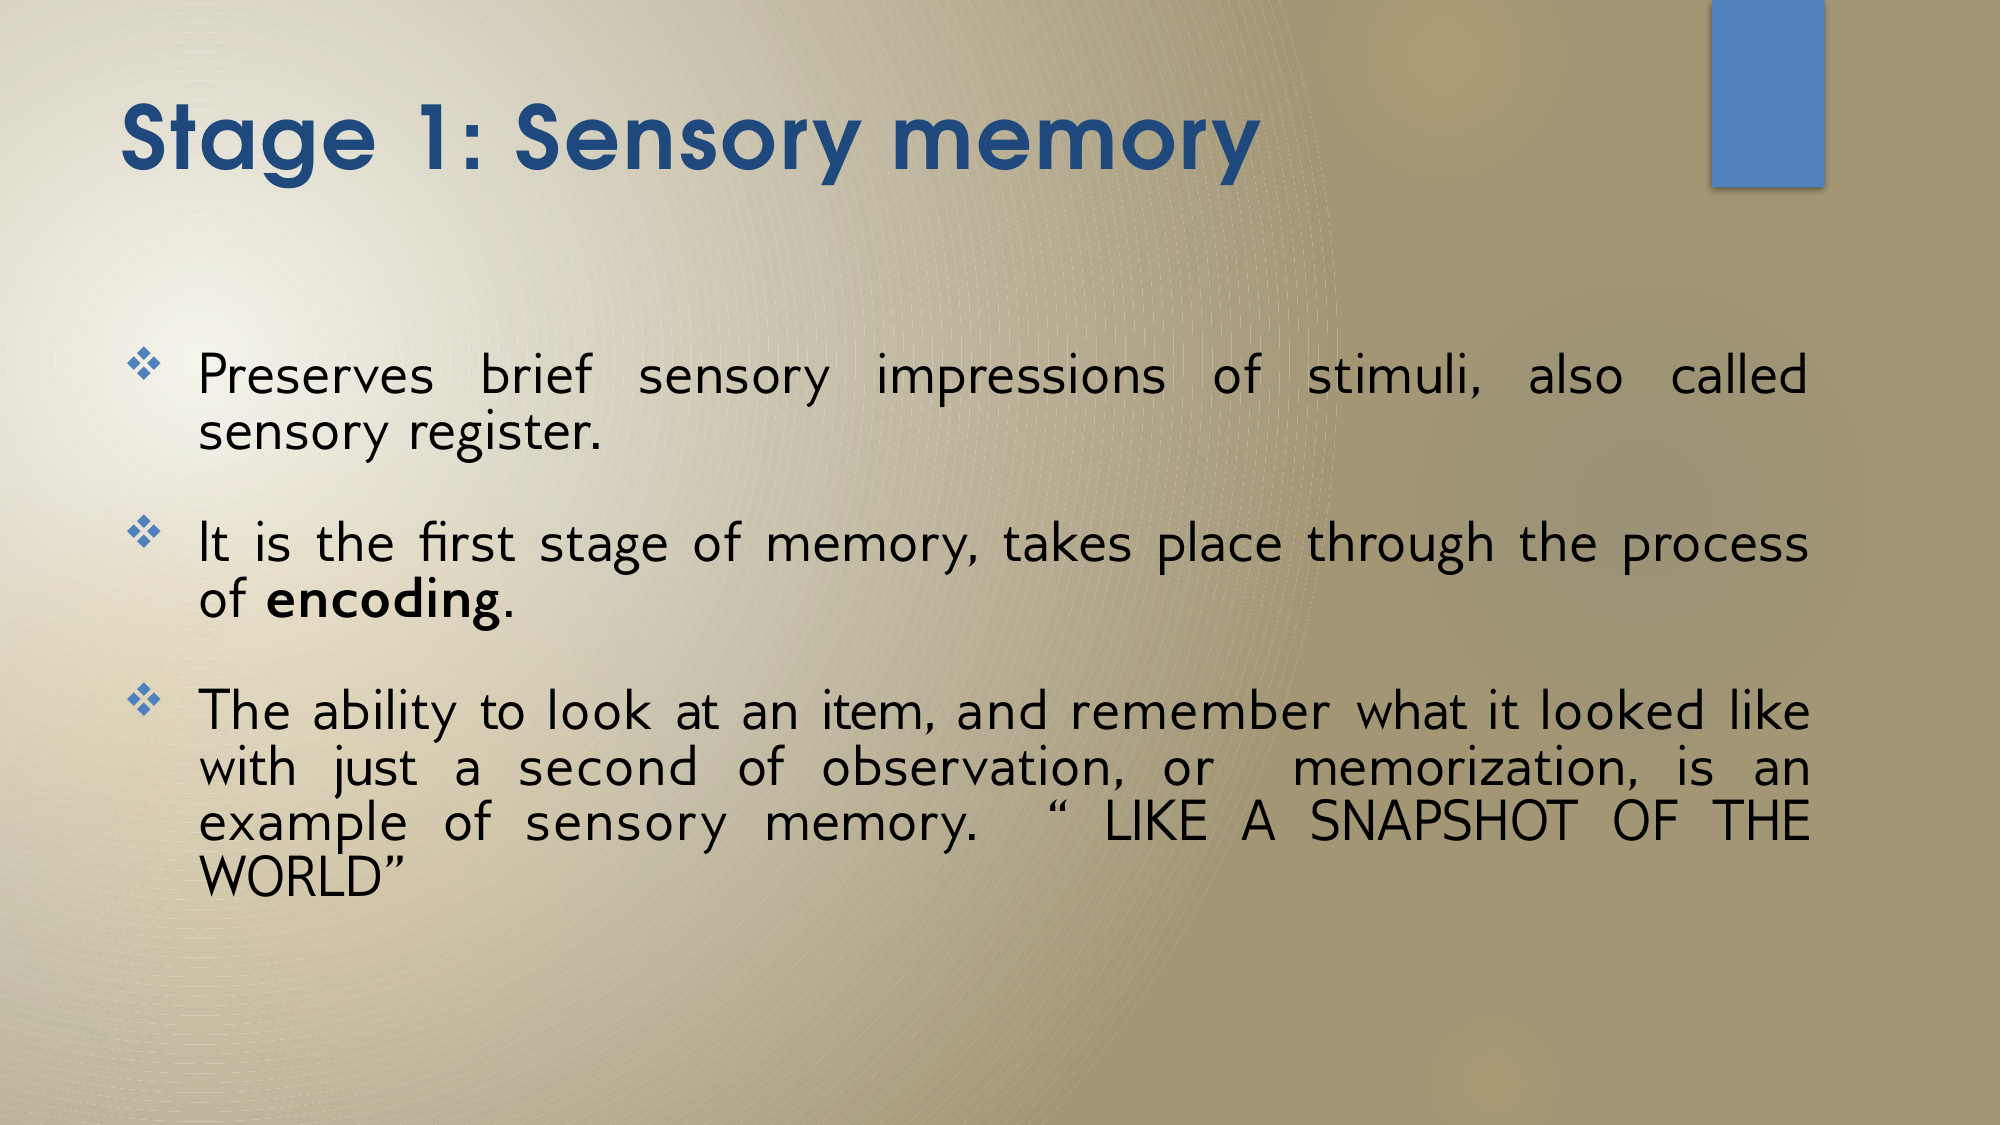

# Stage 1: Sensory memory

Preserves brief sensory impressions of stimuli, also called sensory register.

It is the first stage of memory, takes place through the process of encoding.

The ability to look at an item, and remember what it looked like with just a second of observation, or  memorization, is an example of sensory memory.  “ LIKE A SNAPSHOT OF THE WORLD”